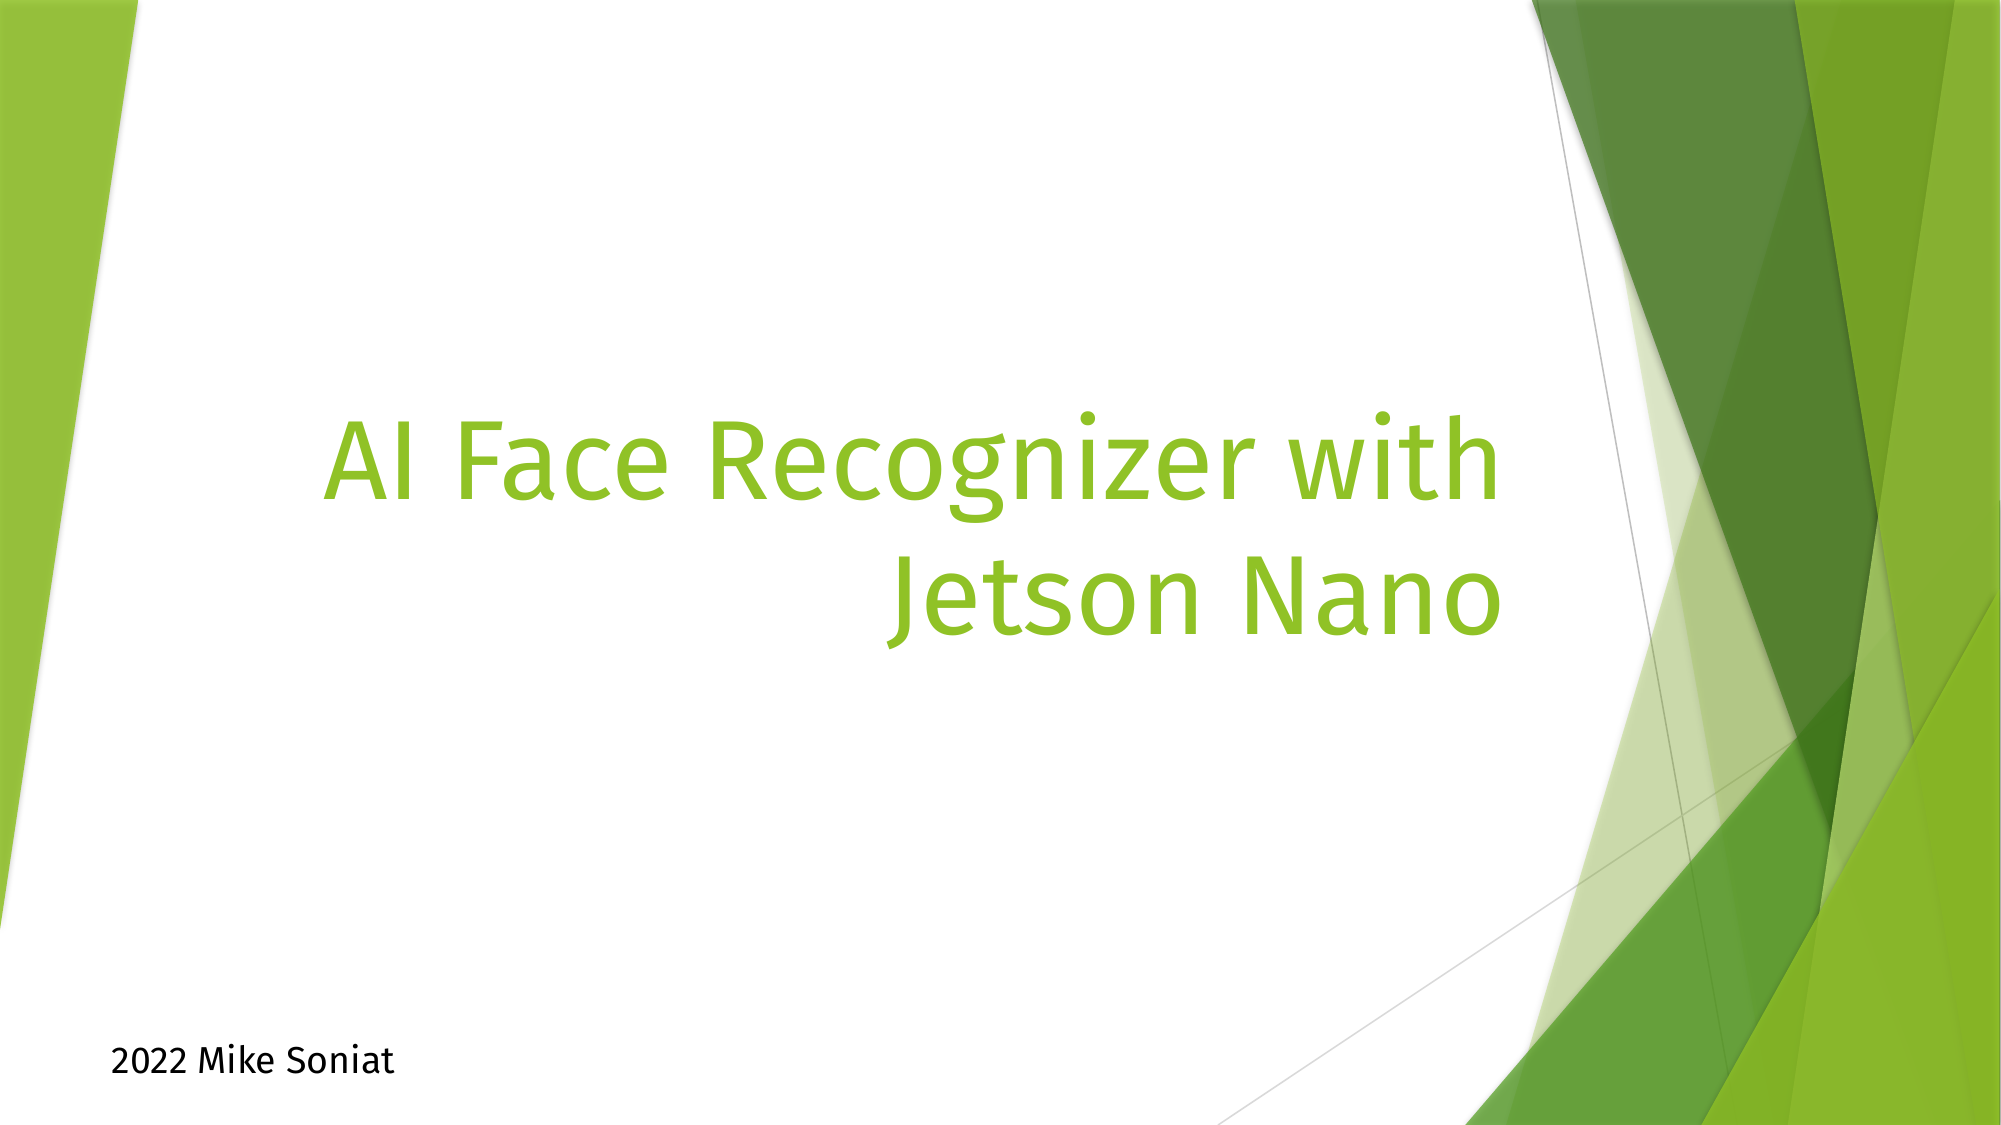

# AI Face Recognizer with Jetson Nano
2022 Mike Soniat